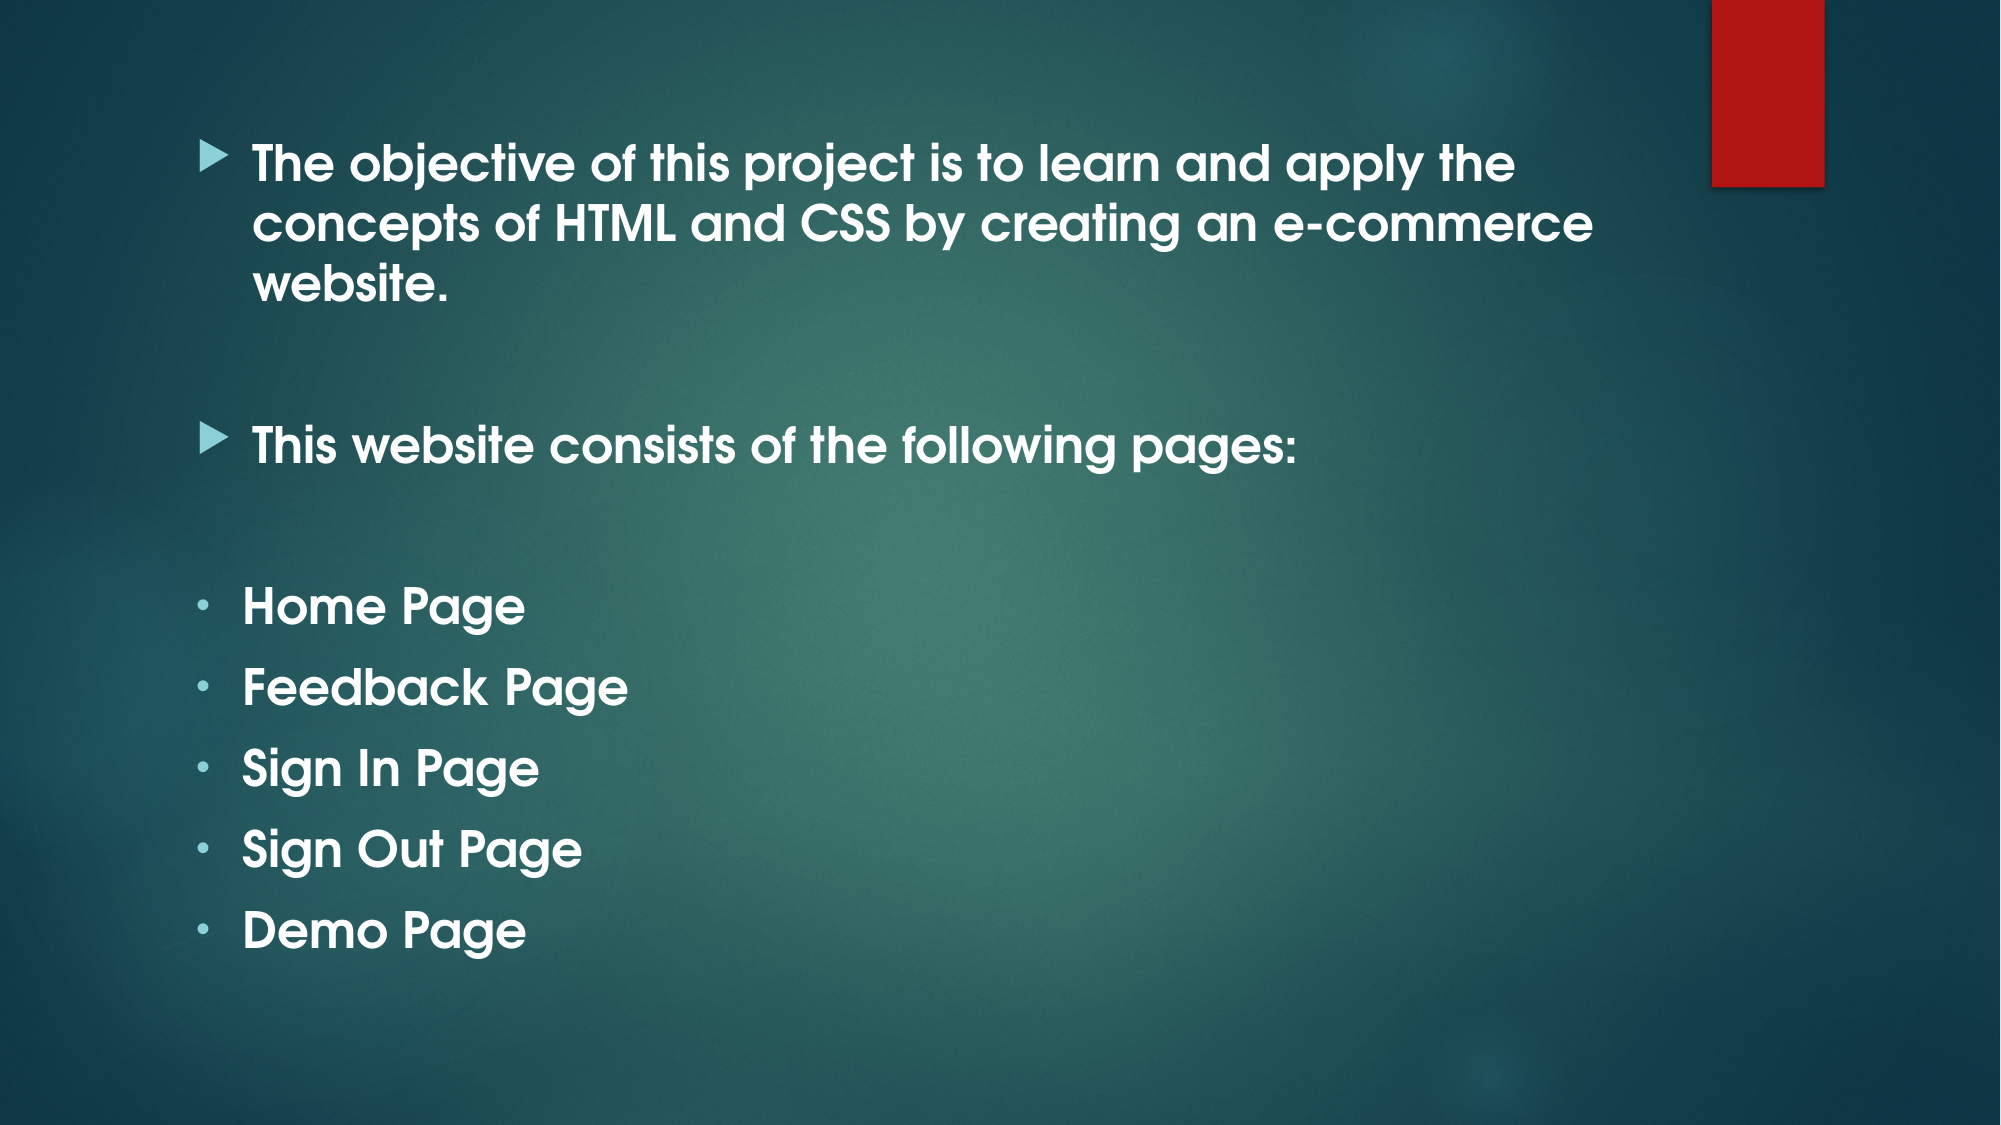

The objective of this project is to learn and apply the concepts of HTML and CSS by creating an e-commerce website.

This website consists of the following pages:

Home Page
Feedback Page
Sign In Page
Sign Out Page
Demo Page